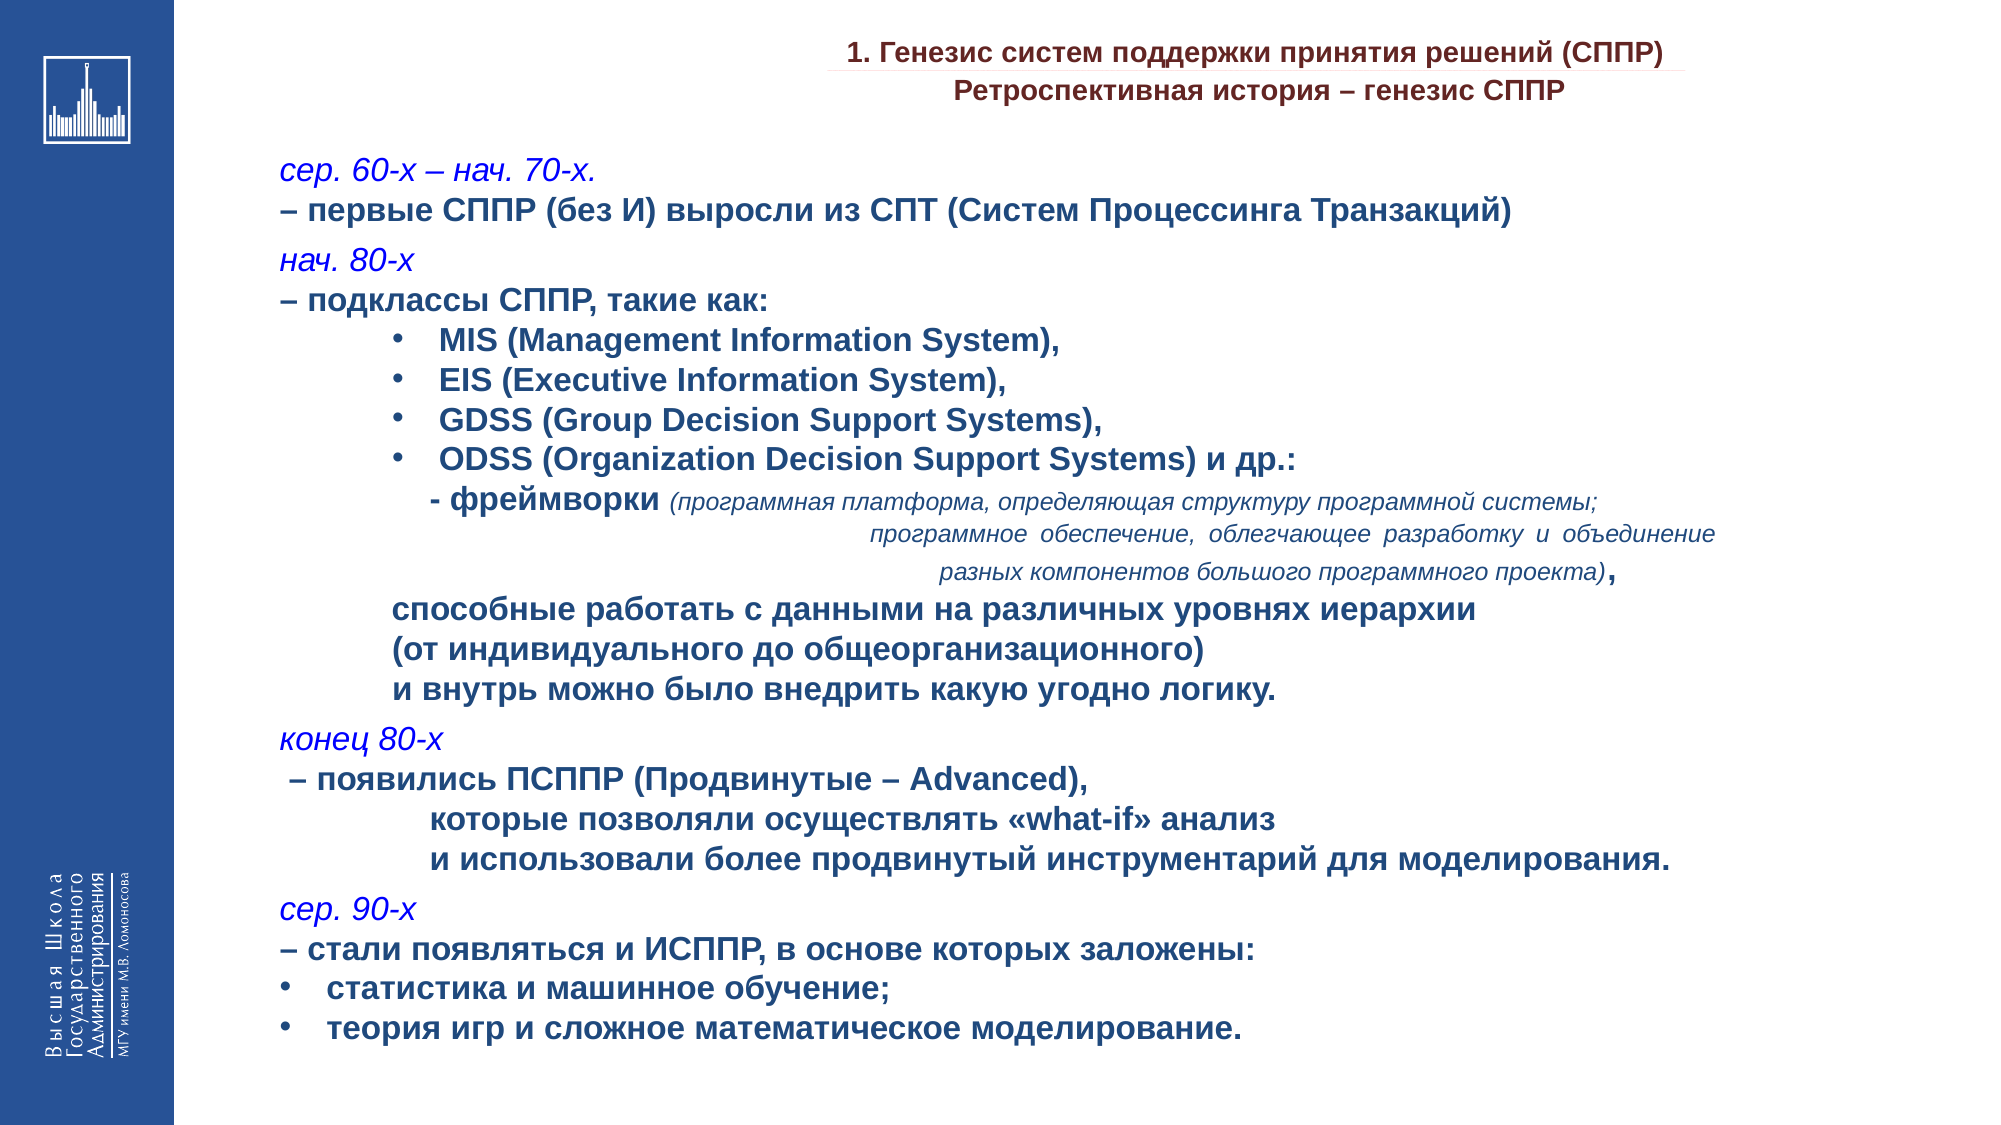

1. Генезис систем поддержки принятия решений (СППР)
_________________________________________________________________________________________________________________________________________________________________________________________________________________________________________________________________________________________________________________________________________________________________________________________________________________________________________________________________________________________________________________________________________________________________________________________________________________________________________________________________________________________________________________________________________________________________________________________________________________________________________________________________________________________________
Ретроспективная история – генезис СППР
сер. 60-х – нач. 70-х.
– первые СППР (без И) выросли из СПТ (Систем Процессинга Транзакций)

нач. 80-х
– подклассы СППР, такие как:
MIS (Management Information System),
EIS (Executive Information System),
GDSS (Group Decision Support Systems),
ODSS (Organization Decision Support Systems) и др.:
	- фреймворки (программная платформа, определяющая структуру программной системы;
			              программное обеспечение, облегчающее разработку и объединение 			              разных компонентов большого программного проекта),
    способные работать с данными на различных уровнях иерархии
	(от индивидуального до общеорганизационного)
	и внутрь можно было внедрить какую угодно логику.

конец 80-х
 – появились ПСППР (Продвинутые – Advanced),
	которые позволяли осуществлять «what-if» анализ
	и использовали более продвинутый инструментарий для моделирования.

сер. 90-х
– стали появляться и ИСППР, в основе которых заложены:
статистика и машинное обучение;
теория игр и сложное математическое моделирование.